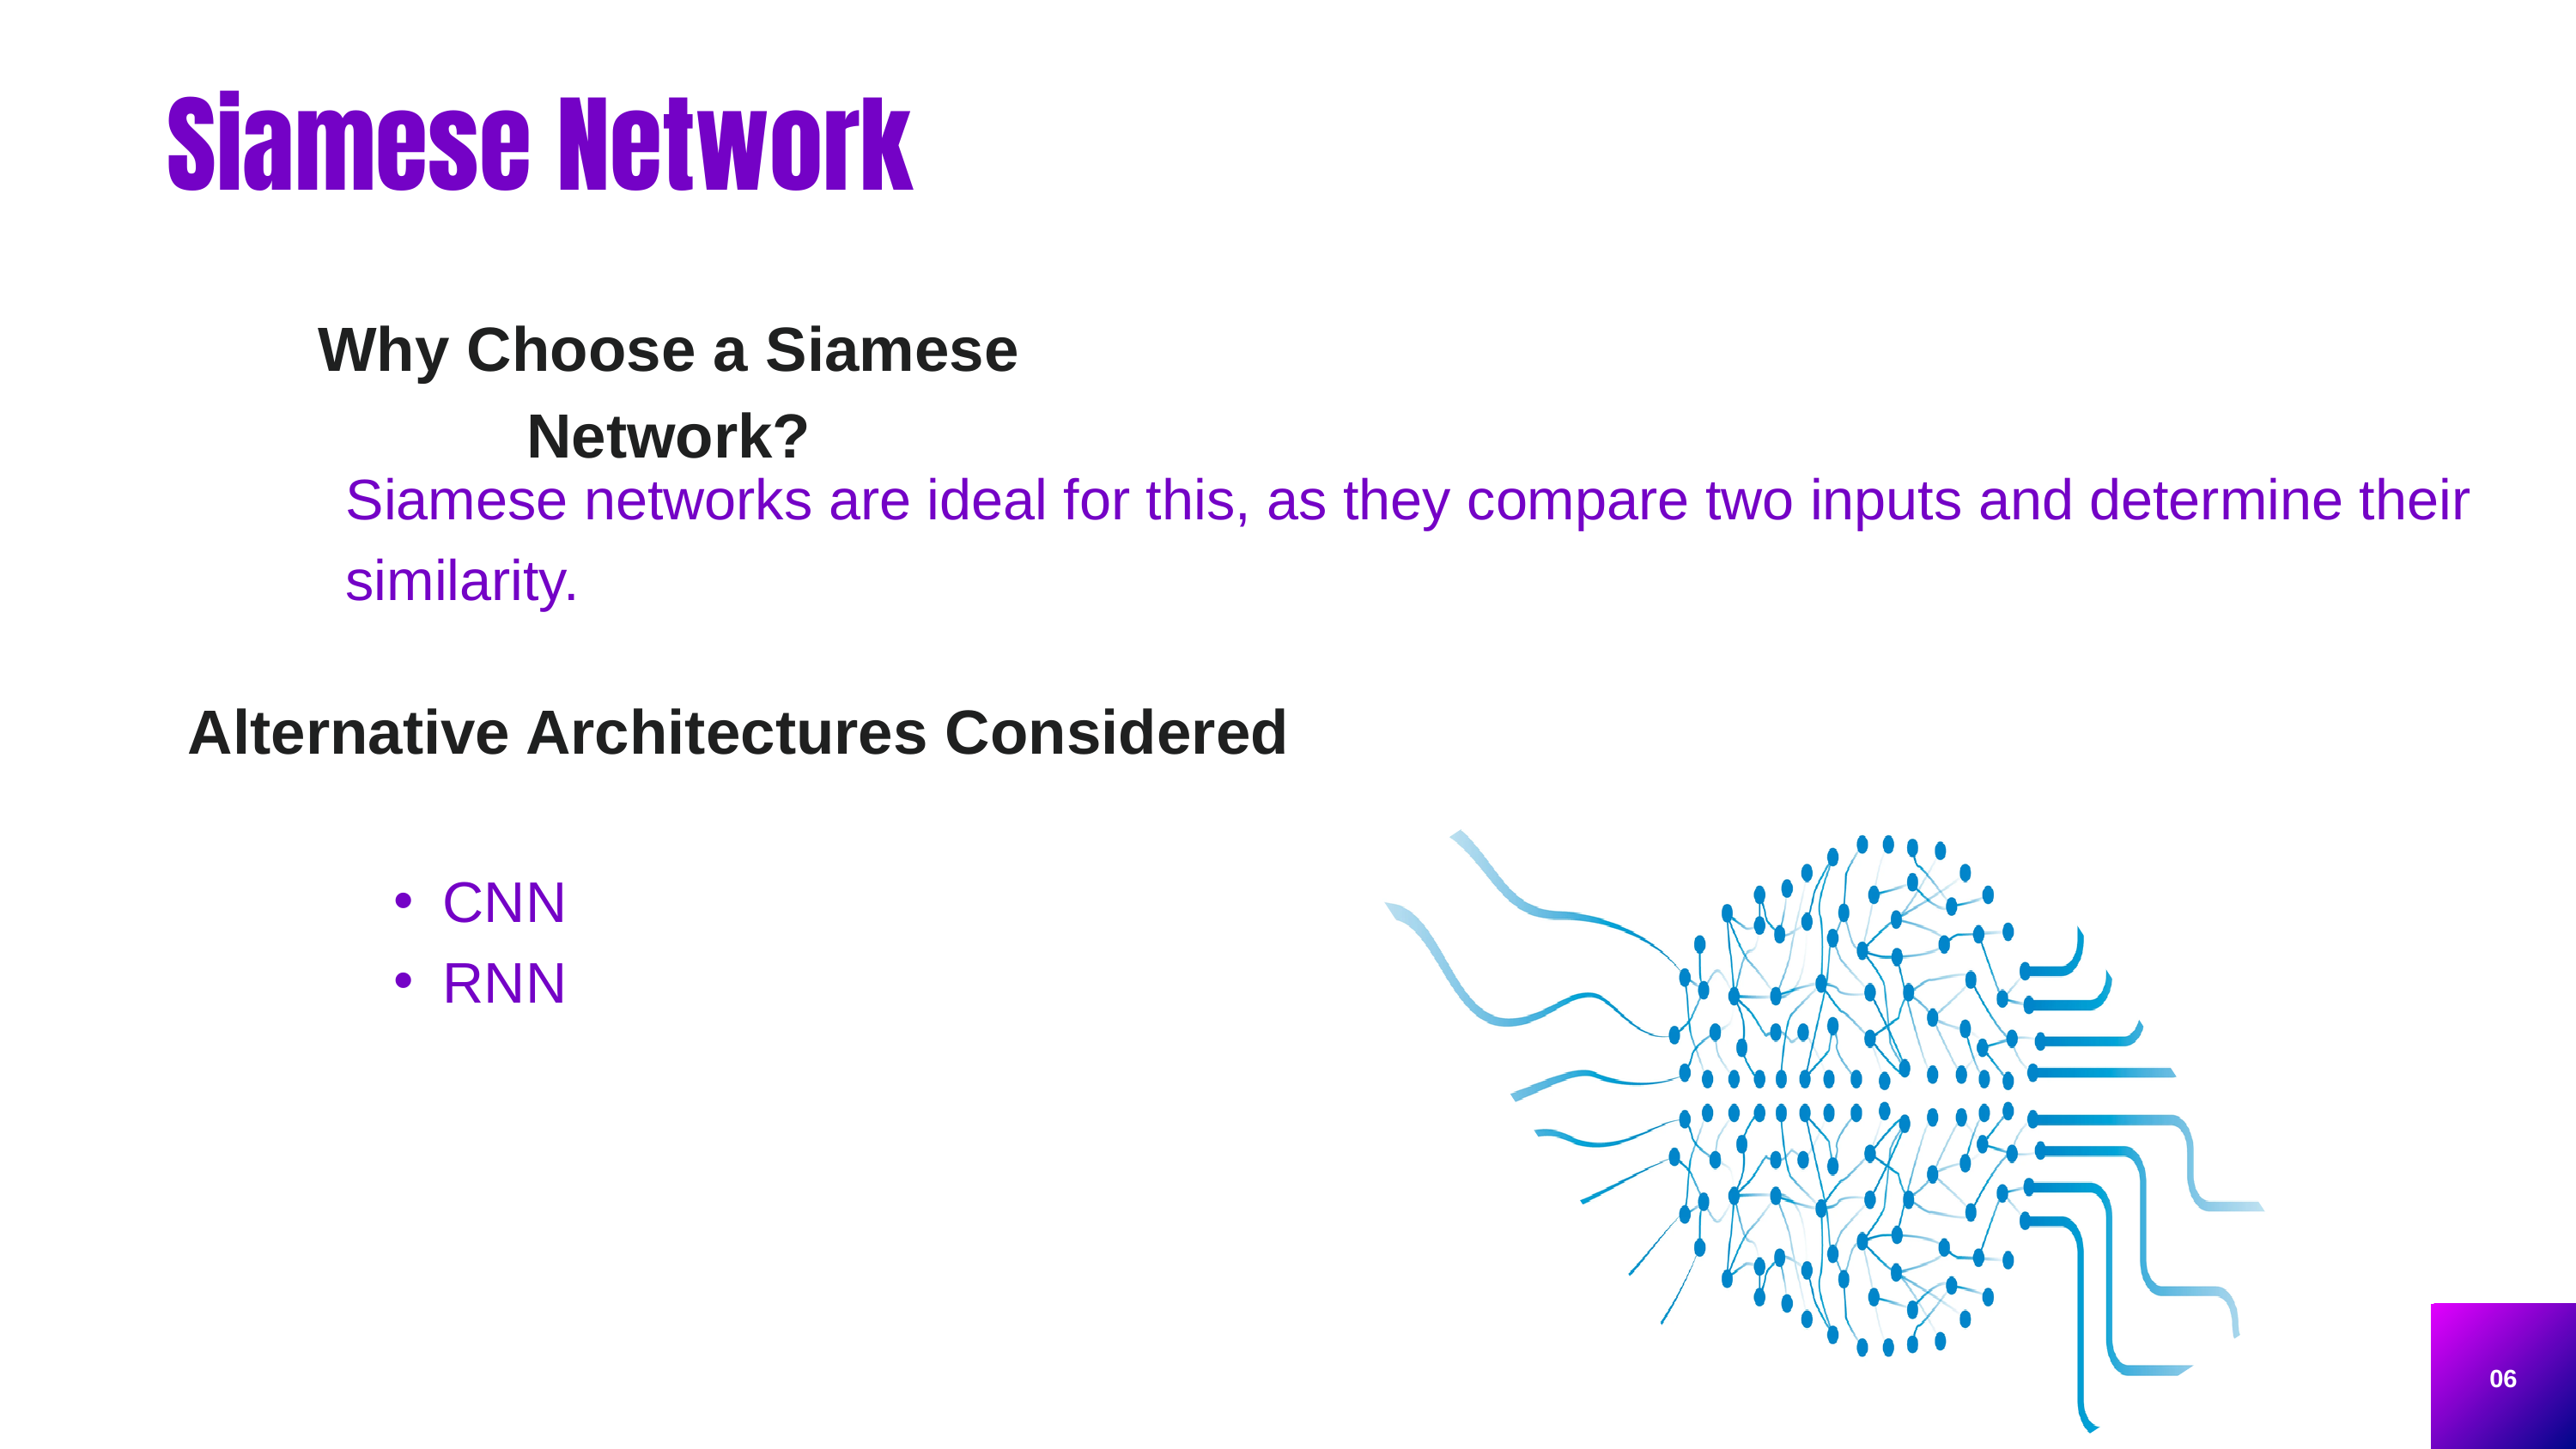

Siamese Network

Why Choose a Siamese Network?
Siamese networks are ideal for this, as they compare two inputs and determine their similarity.
Alternative Architectures Considered

CNN
RNN

06